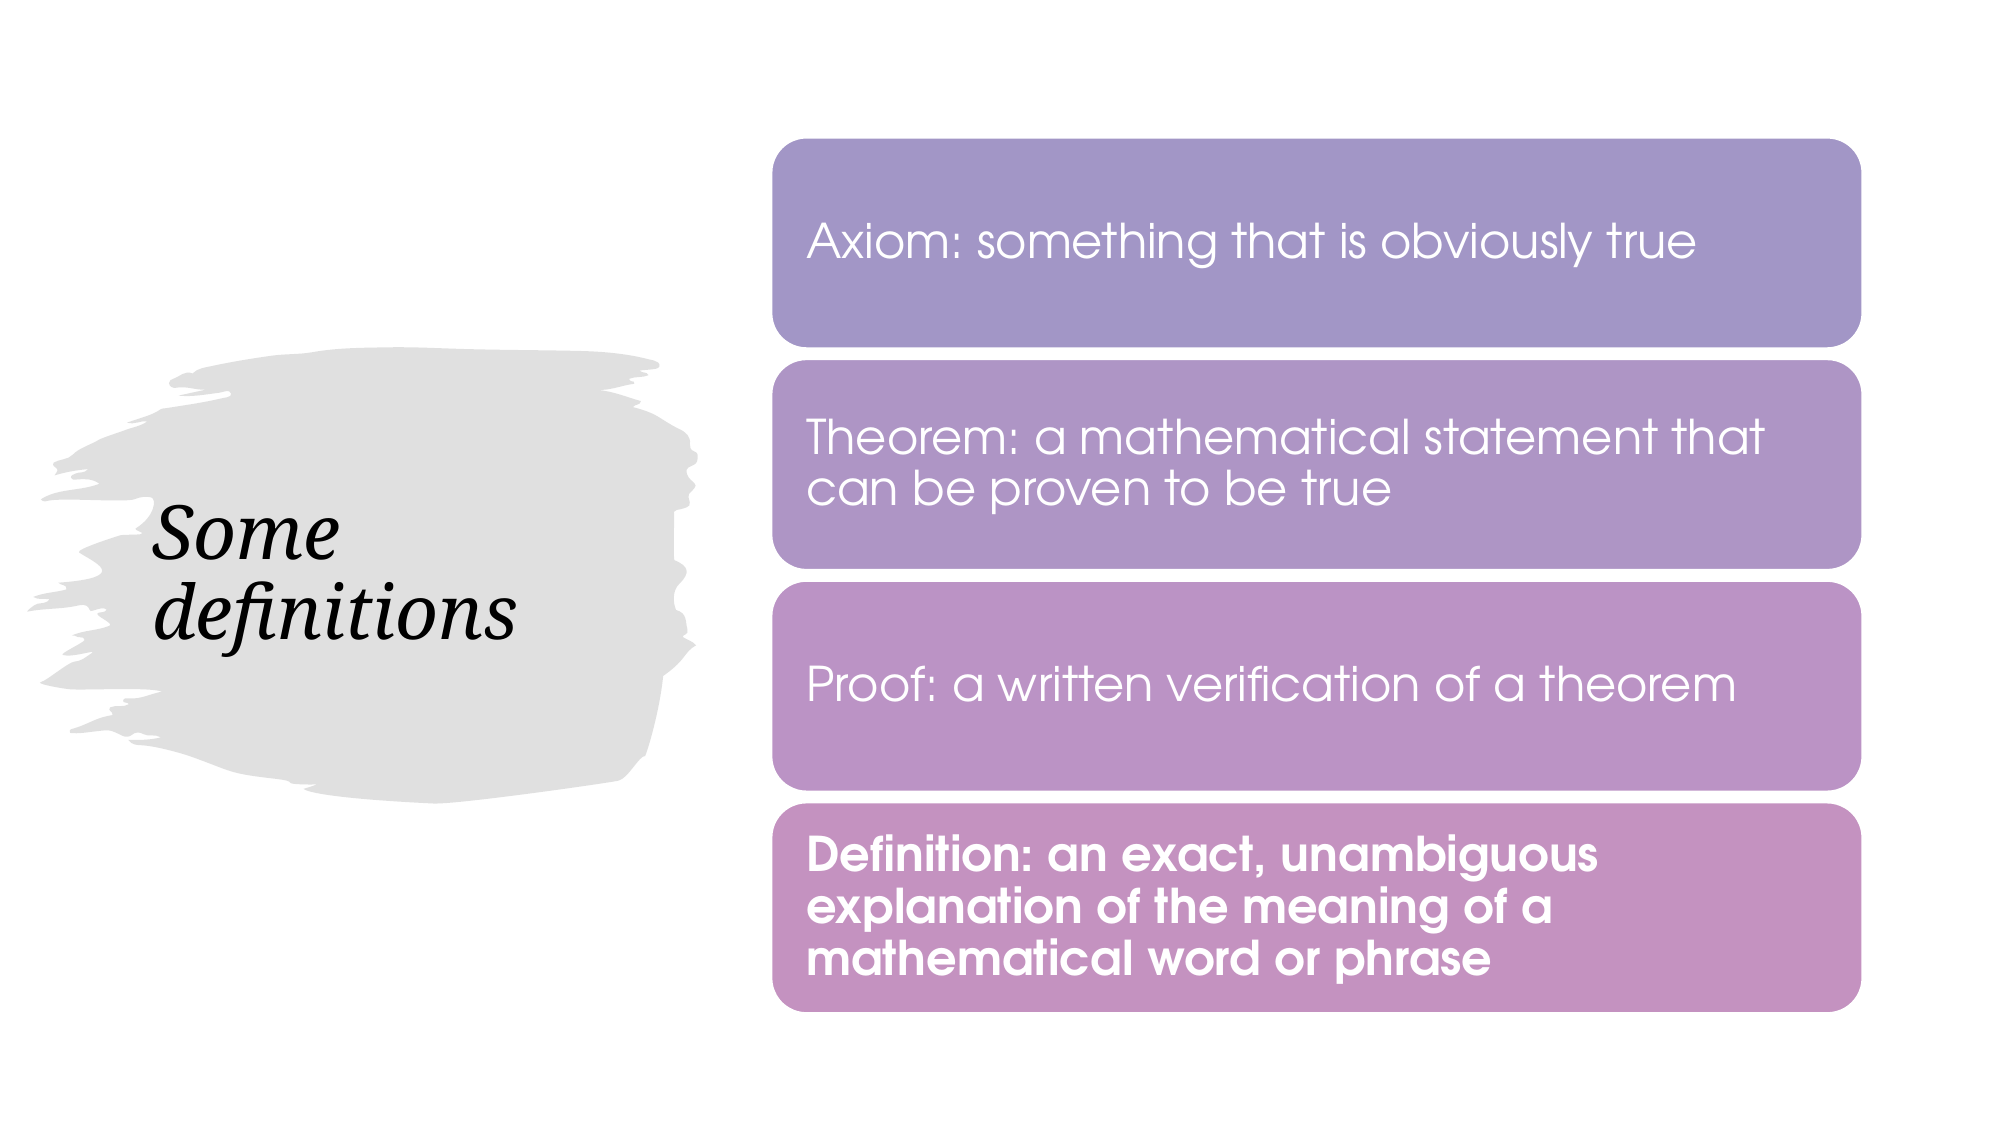

Axiom: something that is obviously true
Theorem: a mathematical statement that can be proven to be true
Proof: a written verification of a theorem
Definition: an exact, unambiguous explanation of the meaning of a mathematical word or phrase
# Some definitions